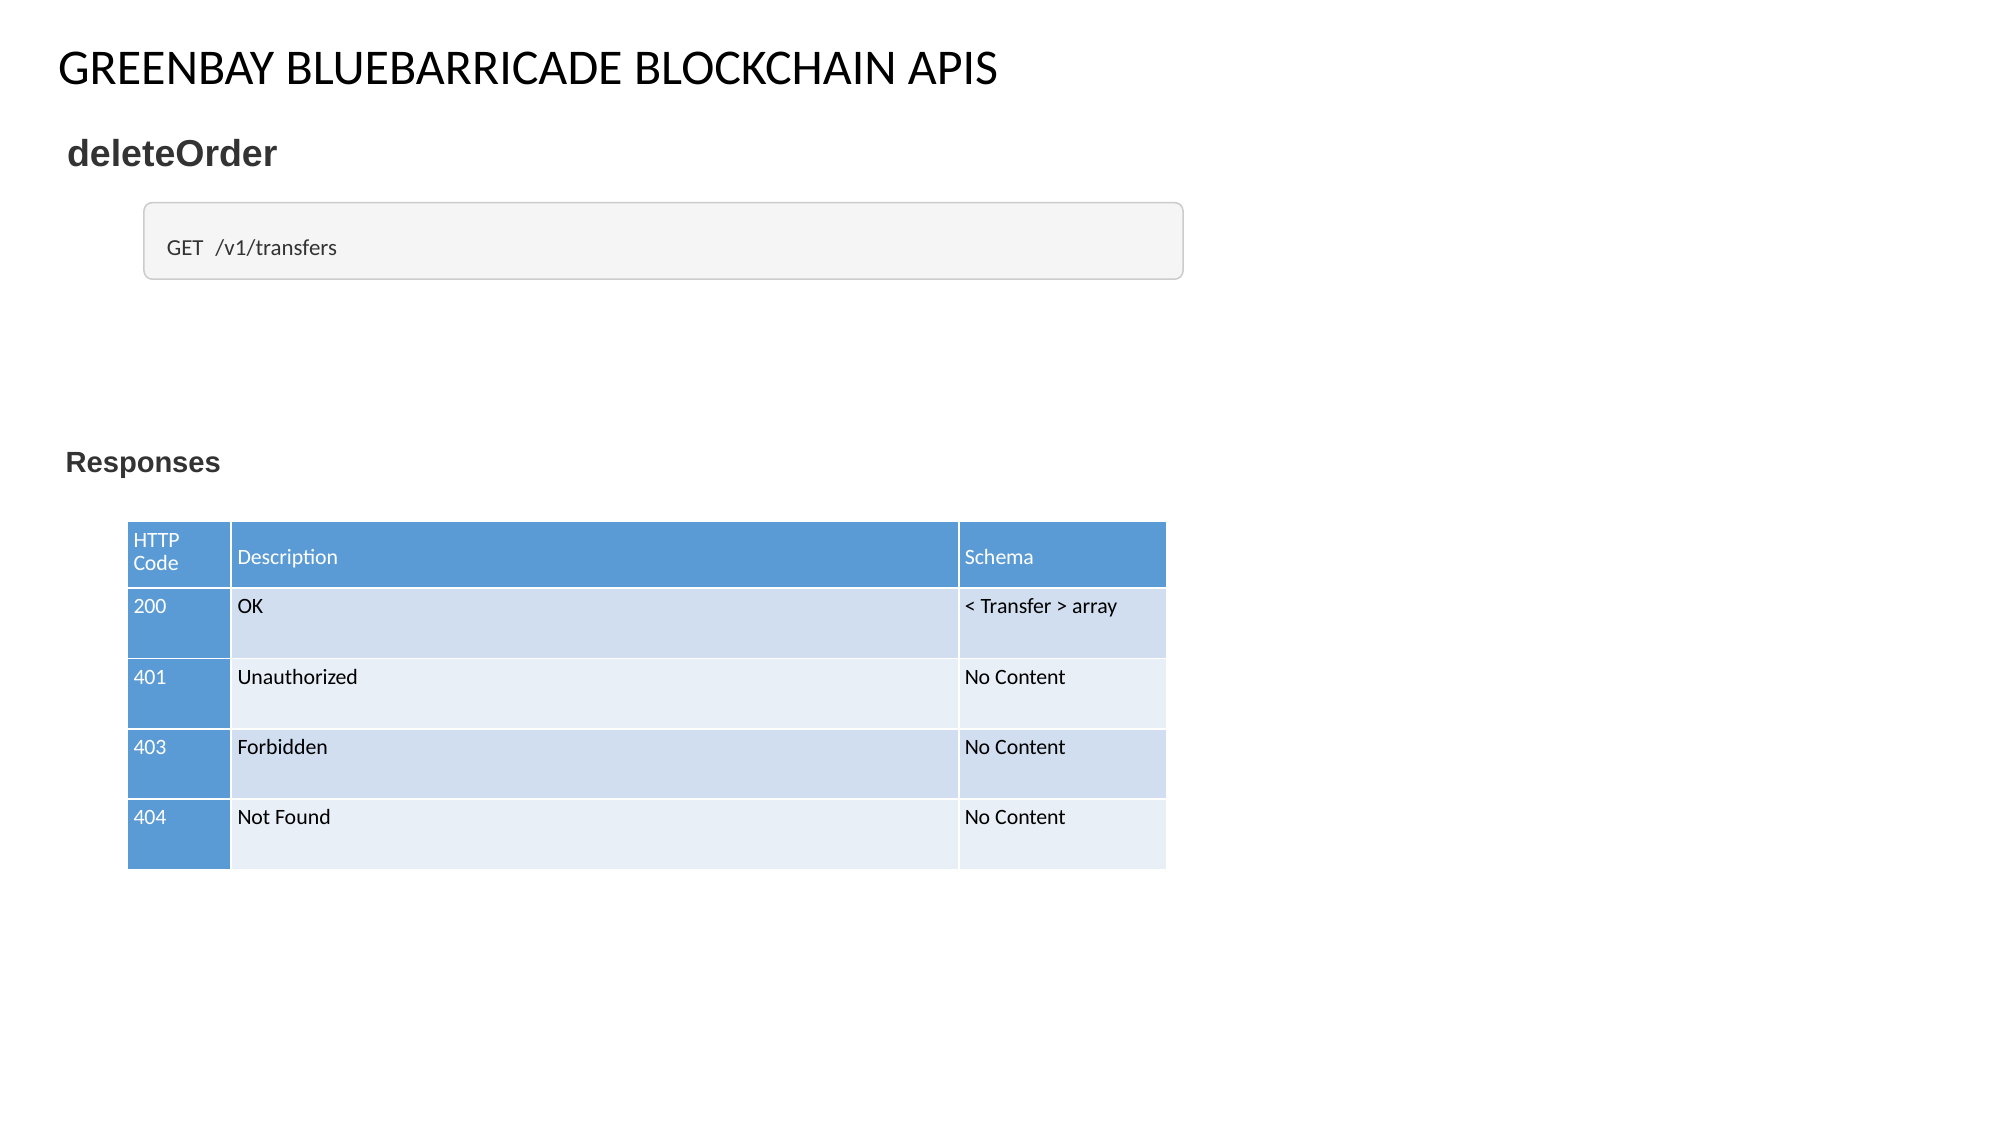

GREENBAY BLUEBARRICADE BLOCKCHAIN APIS
deleteOrder

GET /v1/transfers

Responses
| HTTP Code | Description | Schema |
| --- | --- | --- |
| 200 | OK | < Transfer > array |
| 401 | Unauthorized | No Content |
| 403 | Forbidden | No Content |
| 404 | Not Found | No Content |